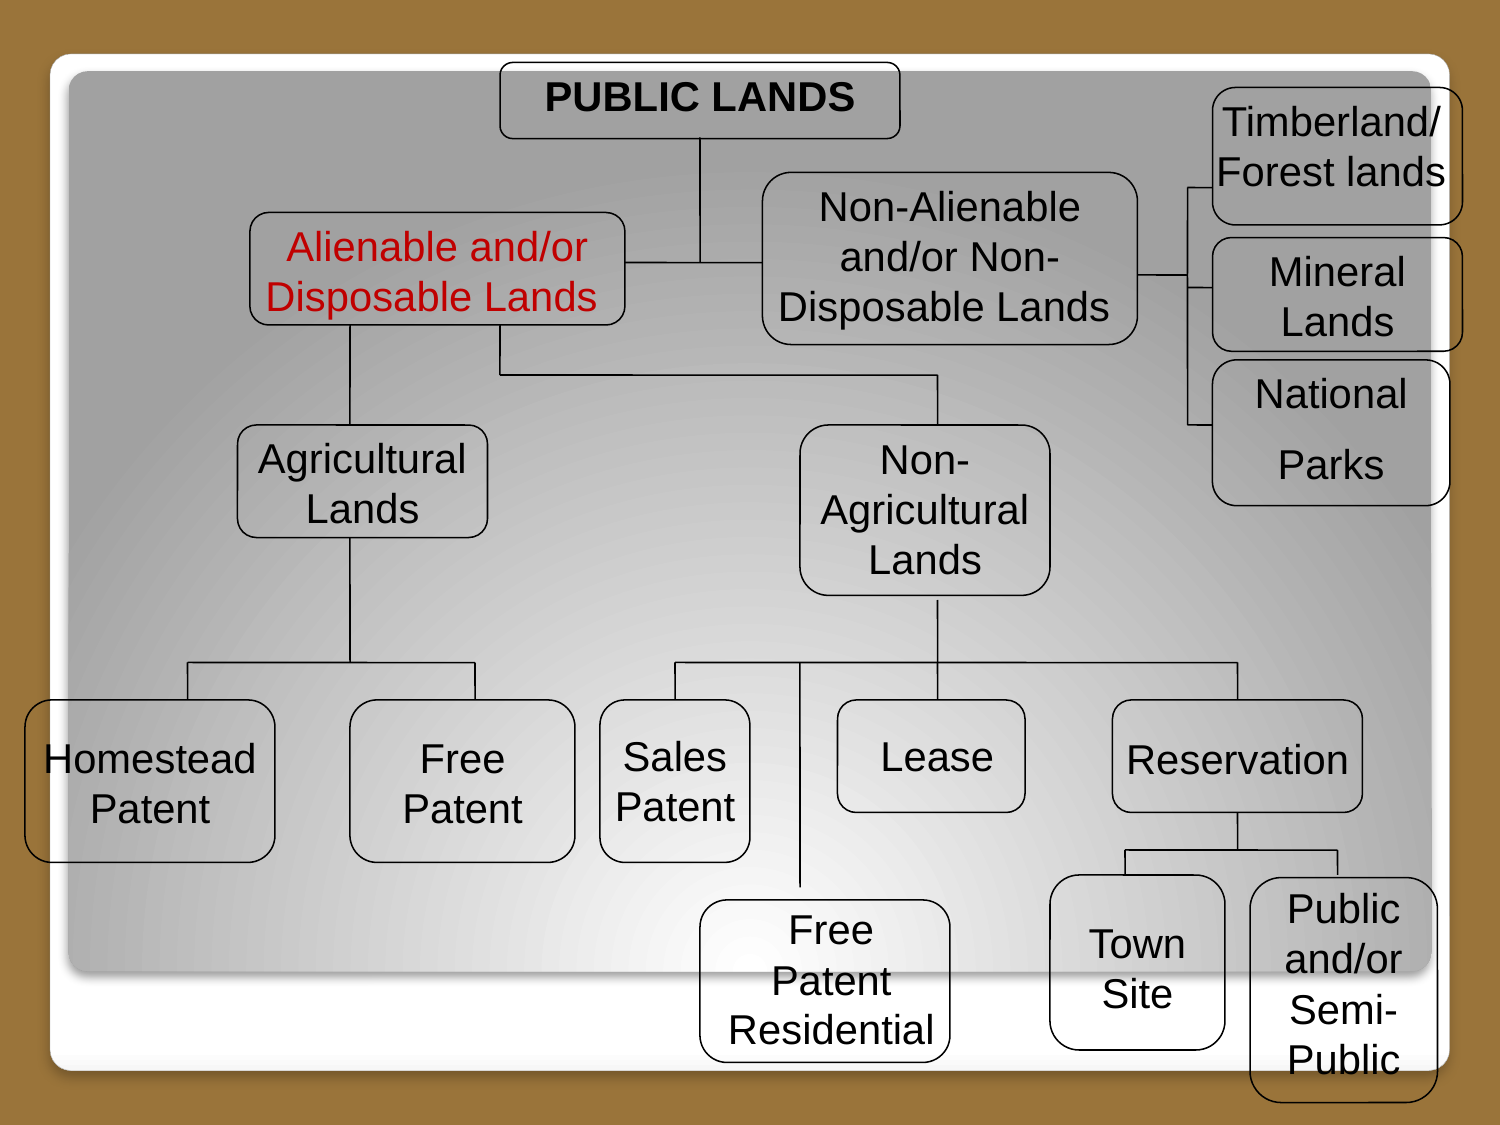

PUBLIC LANDS

Timberland/Forest lands

Non-Alienable and/or Non-Disposable Lands

Alienable and/or
Disposable Lands

Mineral Lands

National
Parks

Agricultural Lands

Non-Agricultural Lands

Sales
Patent
Lease
Homestead
Patent
Free Patent
Reservation

Town Site
Public and/or Semi-Public

Free Patent Residential